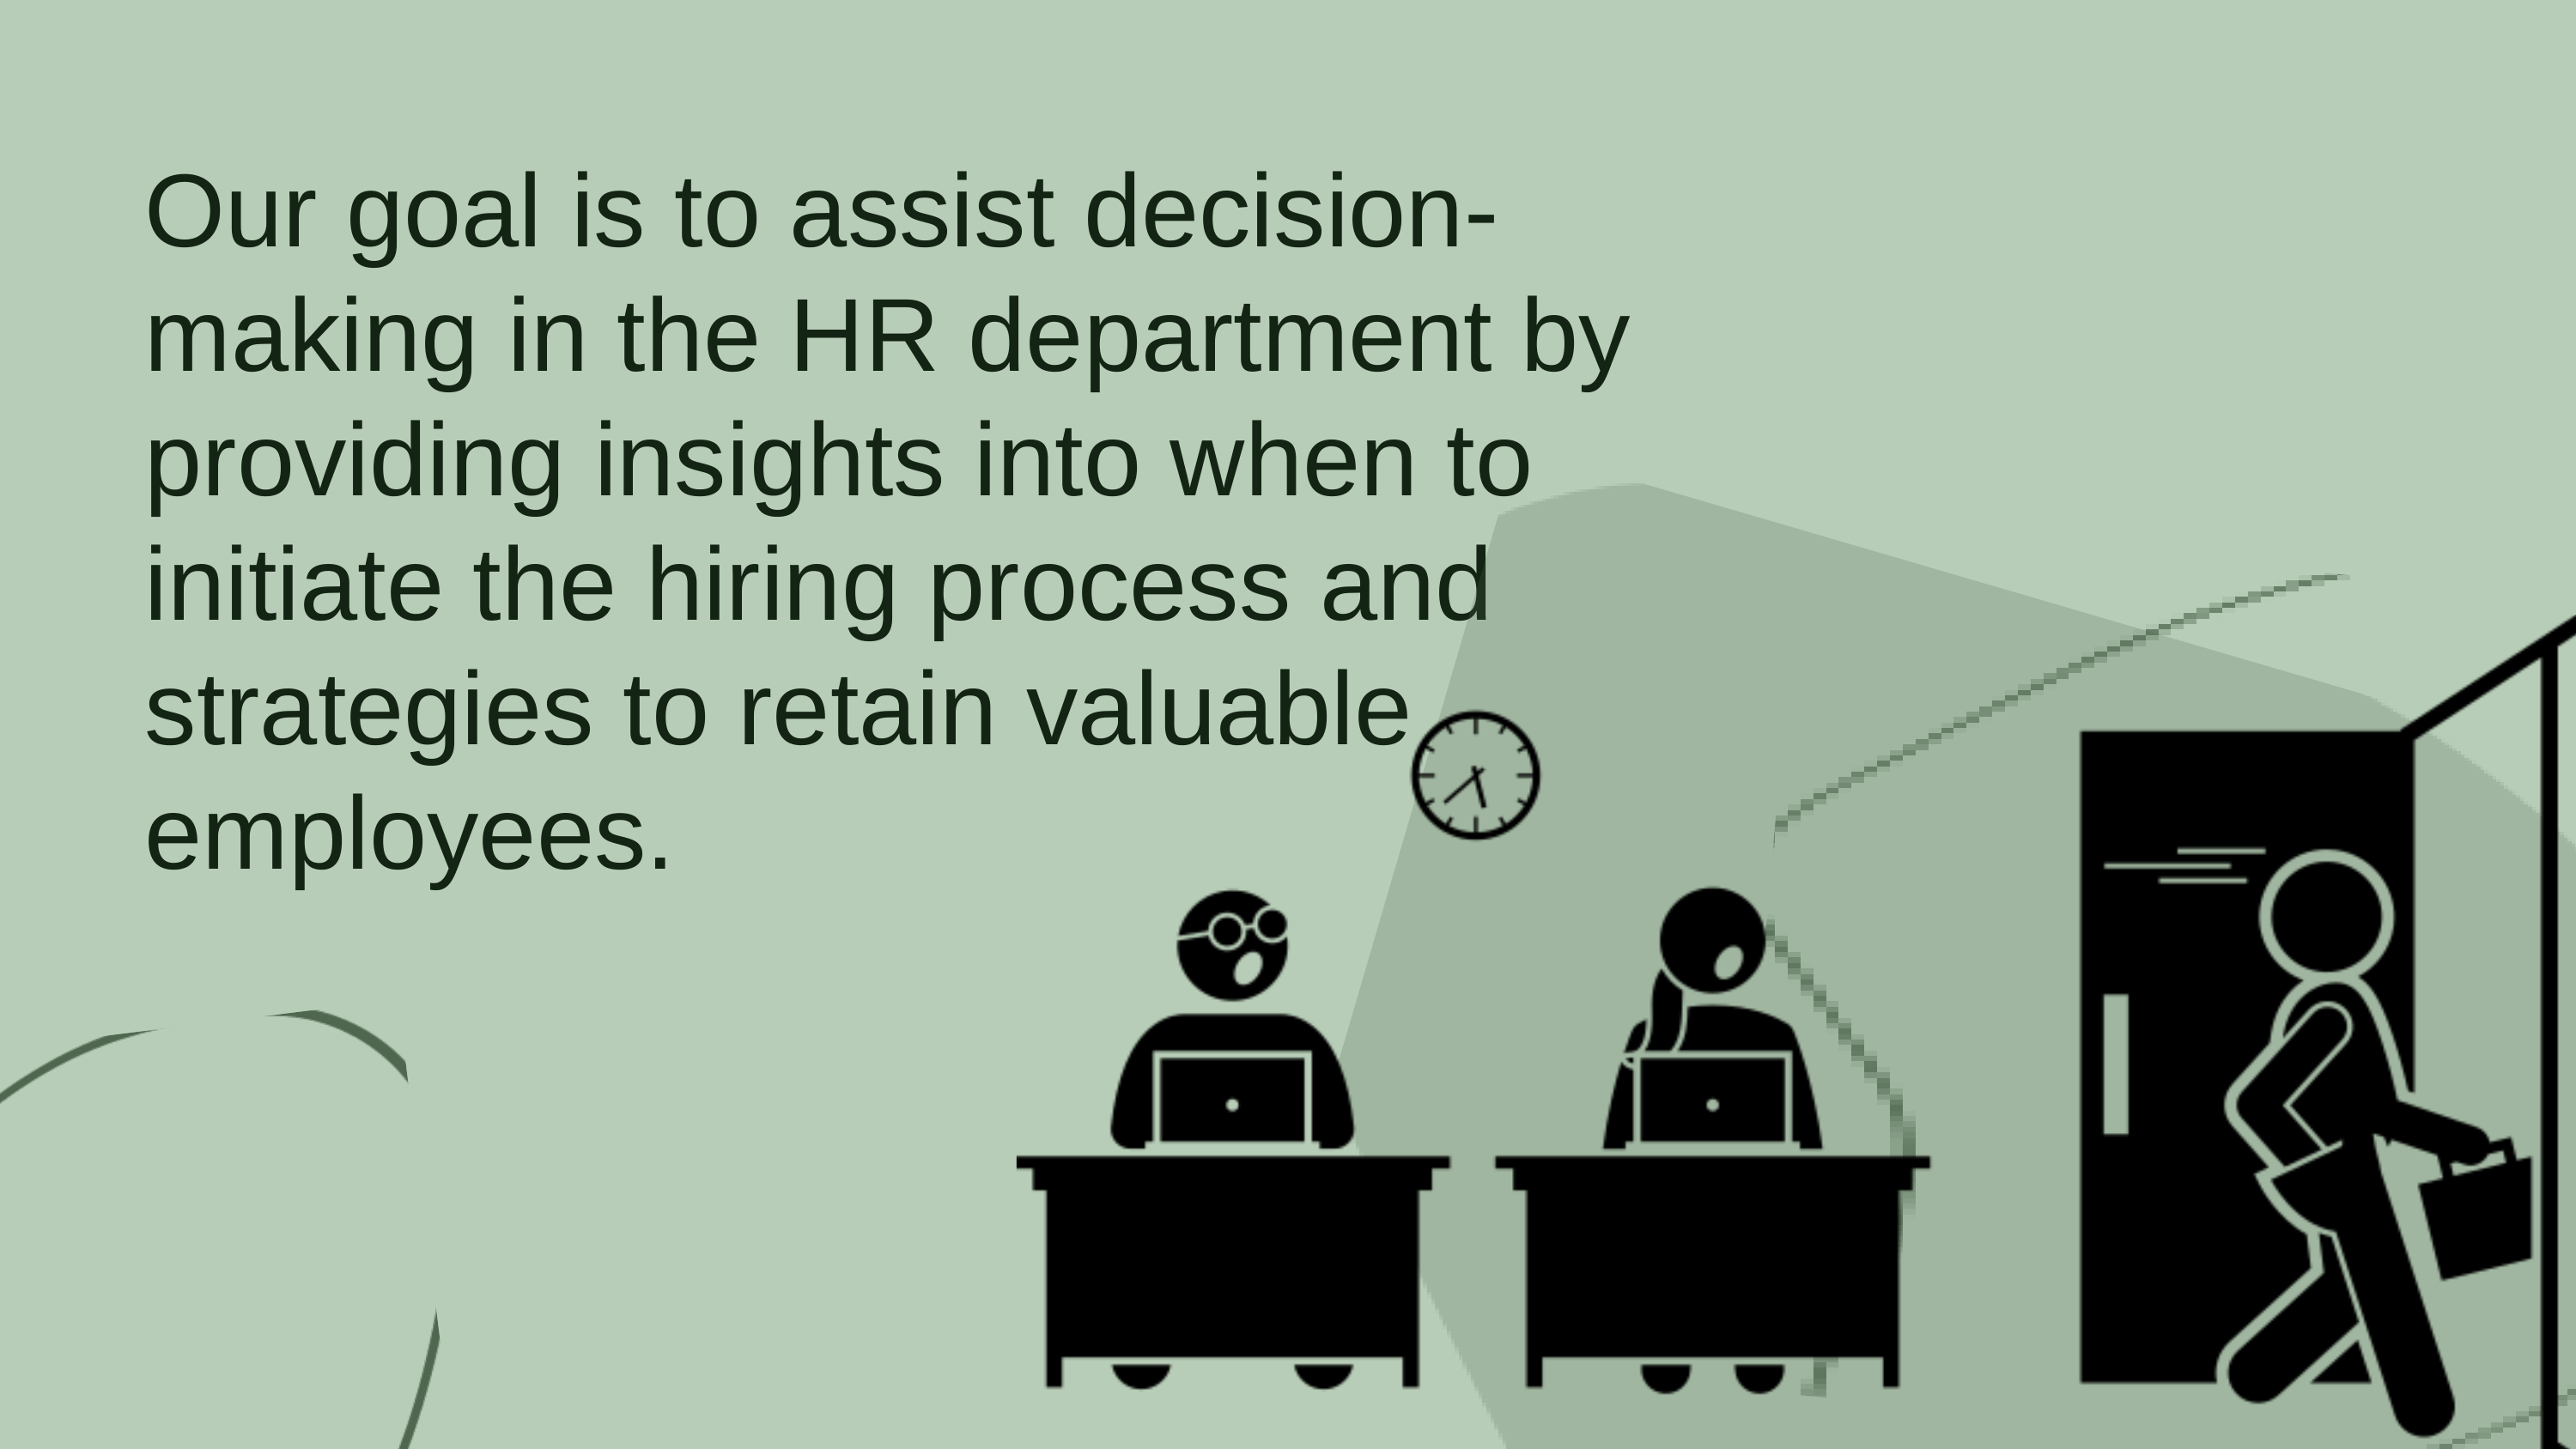

Our goal is to assist decision-making in the HR department by providing insights into when to initiate the hiring process and strategies to retain valuable employees.